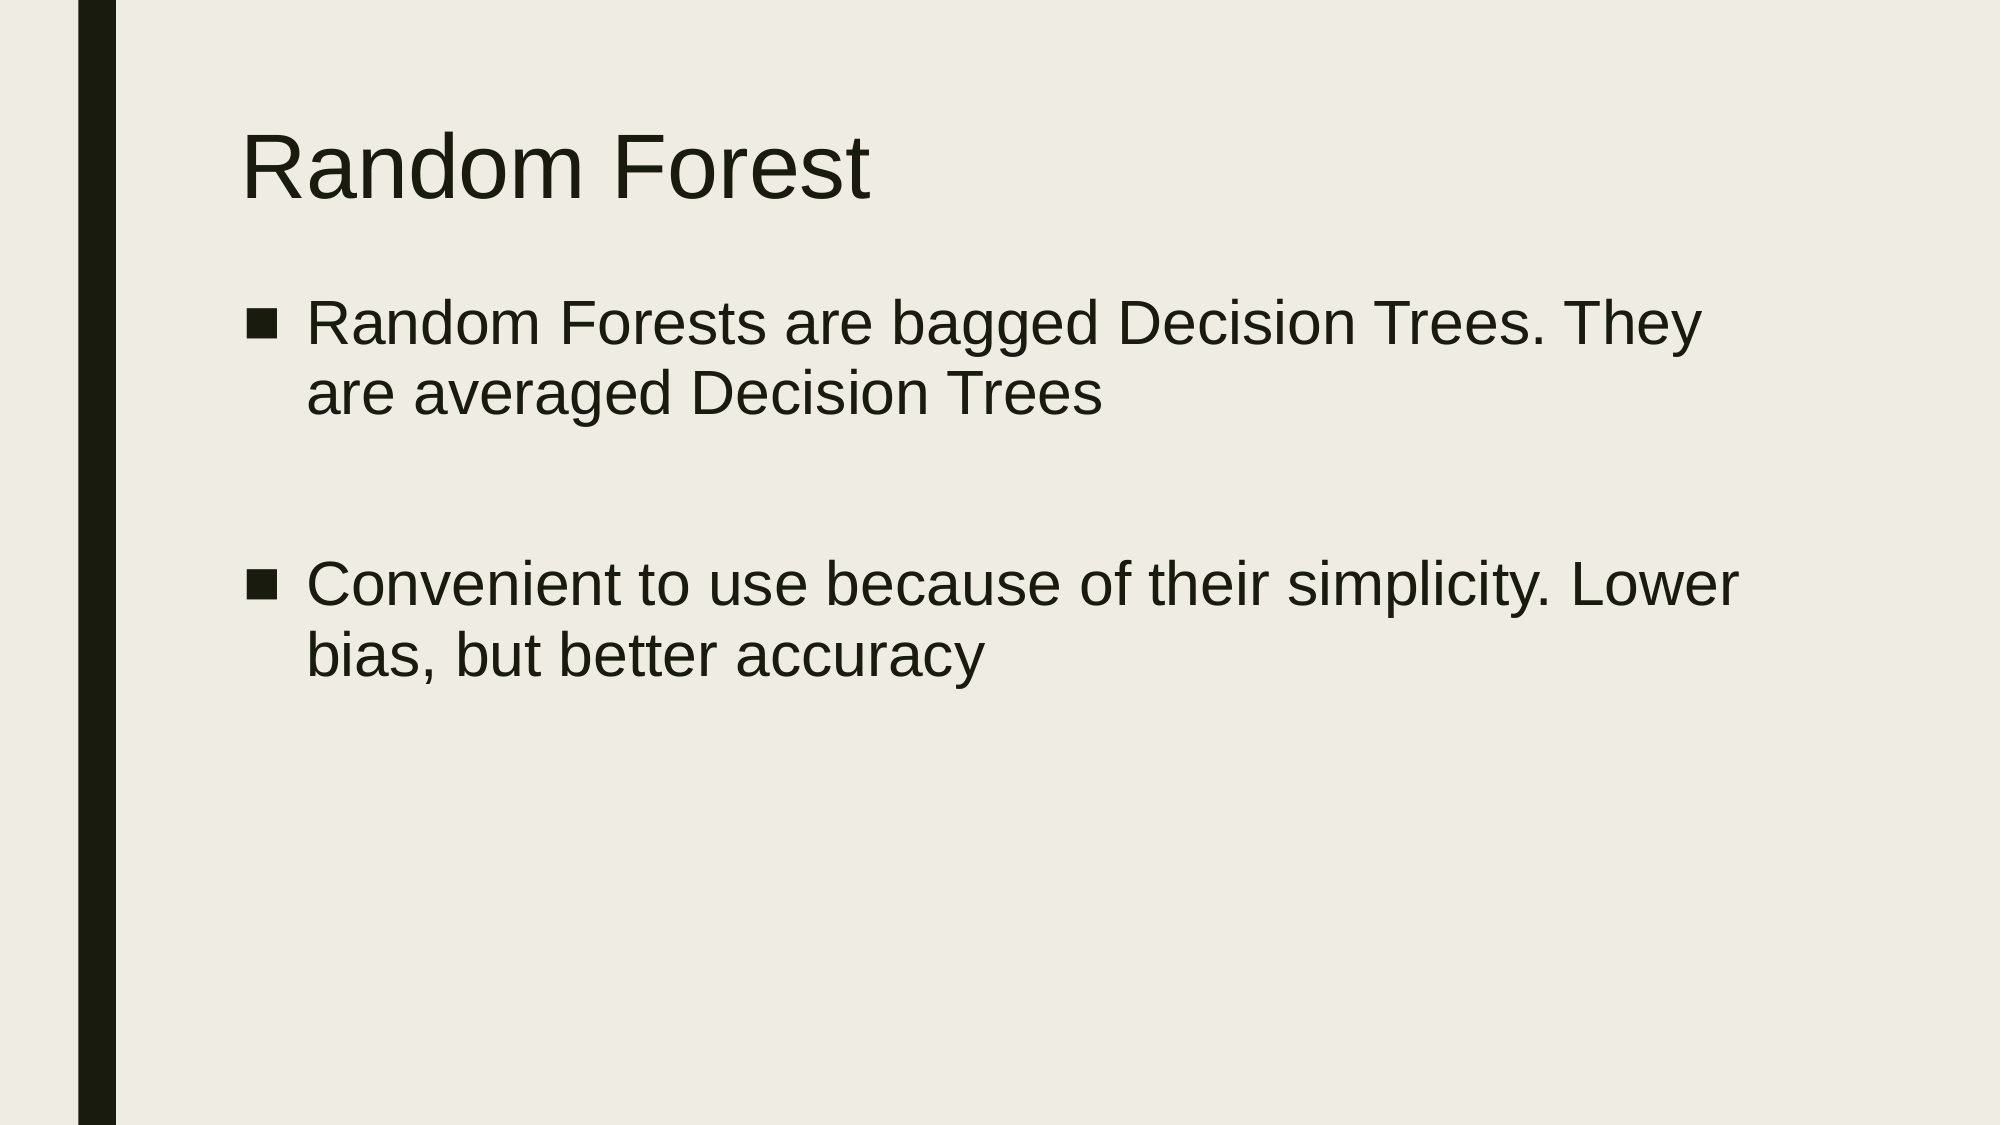

# Random Forest
Random Forests are bagged Decision Trees. They are averaged Decision Trees

Convenient to use because of their simplicity. Lower bias, but better accuracy